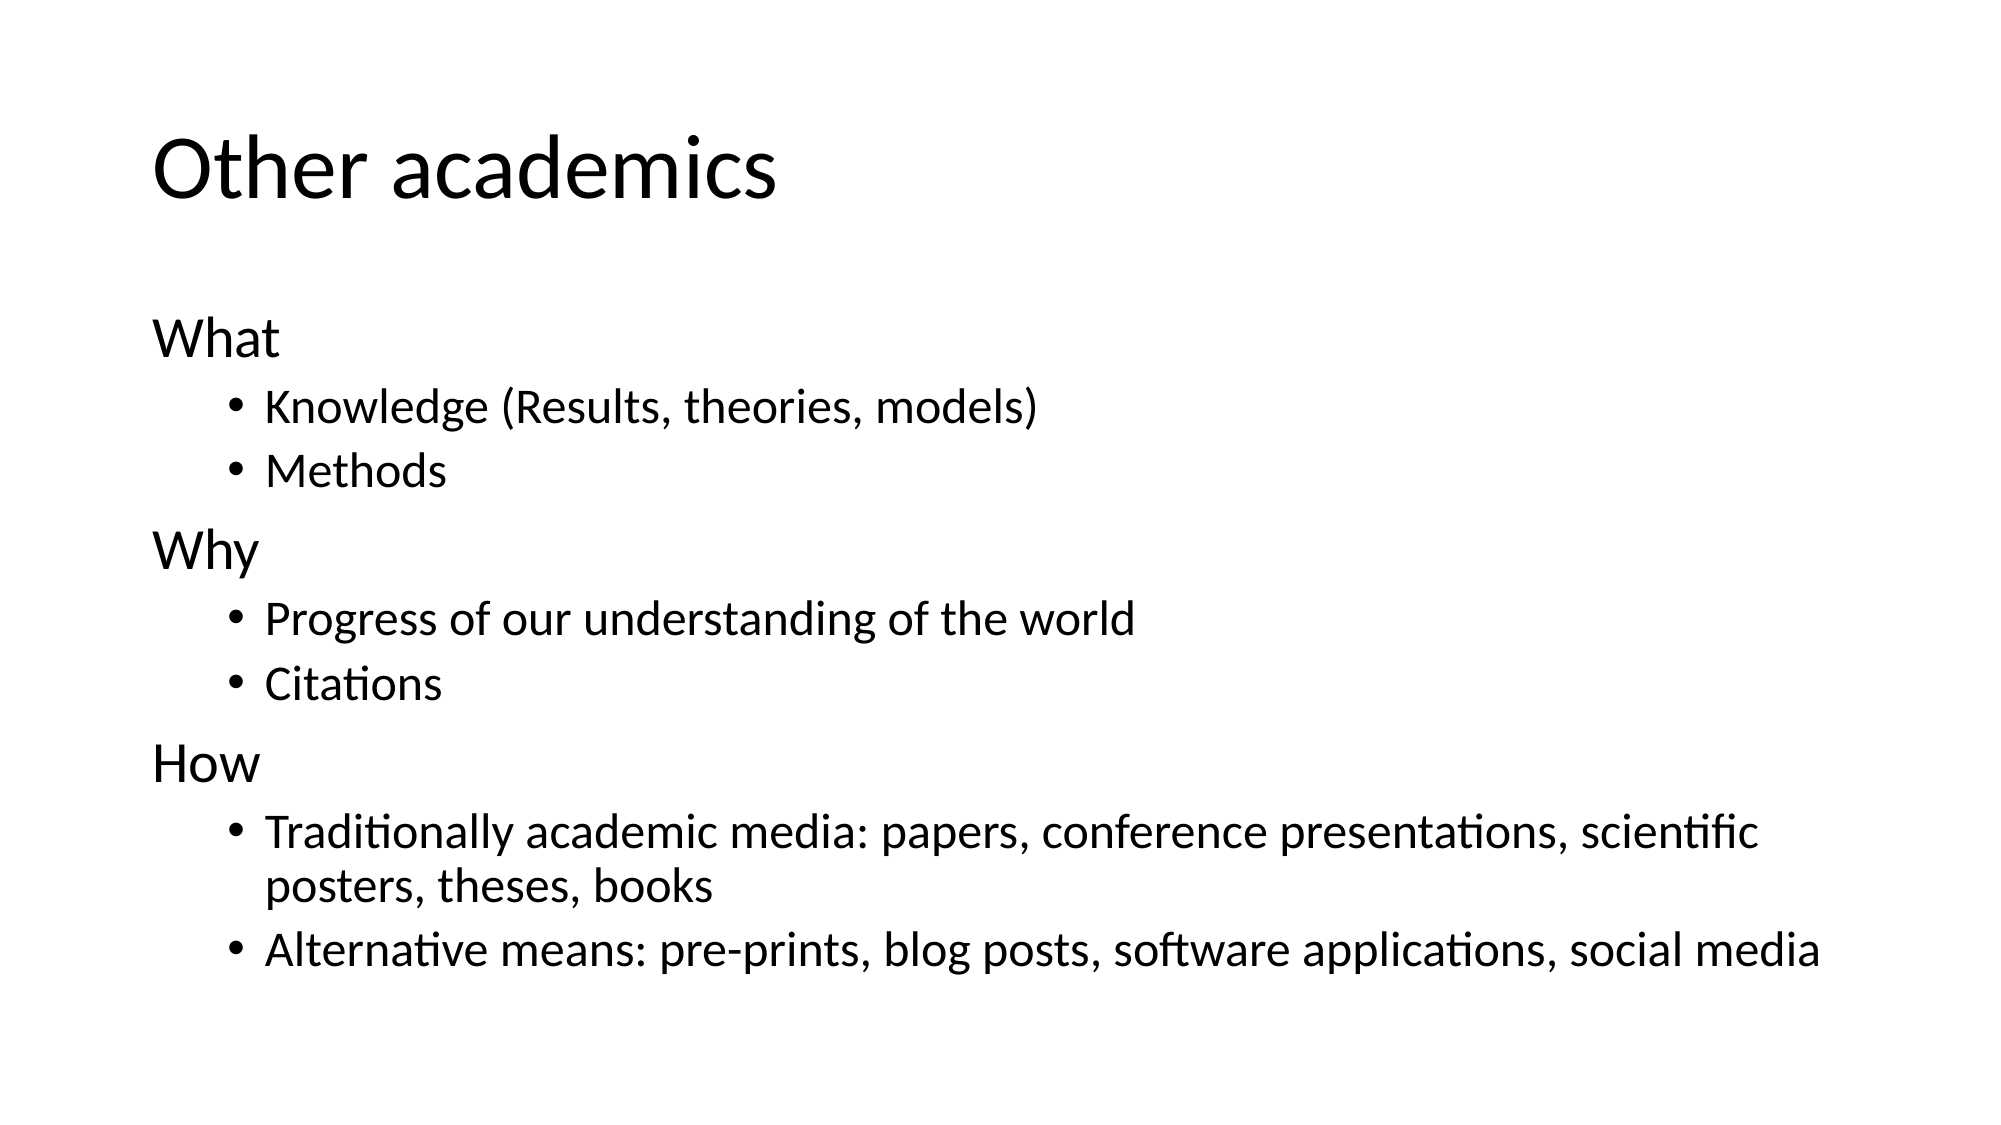

# Other academics
What
Knowledge (Results, theories, models)
Methods
Why
Progress of our understanding of the world
Citations
How
Traditionally academic media: papers, conference presentations, scientific posters, theses, books
Alternative means: pre-prints, blog posts, software applications, social media